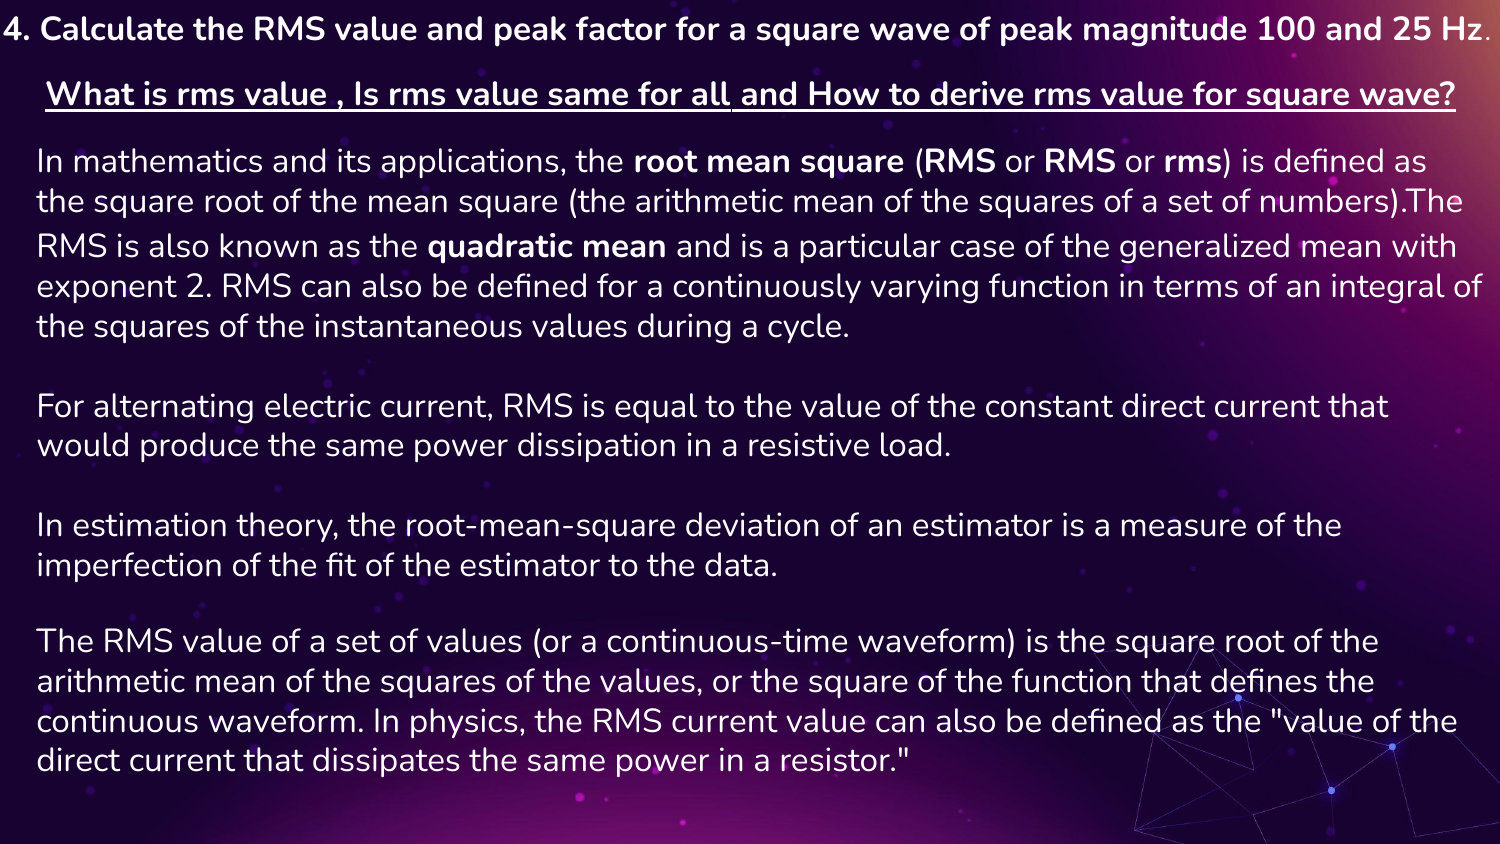

4. Calculate the RMS value and peak factor for a square wave of peak magnitude 100 and 25 Hz.
 What is rms value , Is rms value same for all and How to derive rms value for square wave?
In mathematics and its applications, the root mean square (RMS or rms or rms) is defined as the square root of the mean square (the arithmetic mean of the squares of a set of numbers).The RMS is also known as the quadratic mean and is a particular case of the generalized mean with exponent 2. RMS can also be defined for a continuously varying function in terms of an integral of the squares of the instantaneous values during a cycle.

For alternating electric current, RMS is equal to the value of the constant direct current that would produce the same power dissipation in a resistive load.

In estimation theory, the root-mean-square deviation of an estimator is a measure of the imperfection of the fit of the estimator to the data.
The RMS value of a set of values (or a continuous-time waveform) is the square root of the arithmetic mean of the squares of the values, or the square of the function that defines the continuous waveform. In physics, the RMS current value can also be defined as the "value of the direct current that dissipates the same power in a resistor."